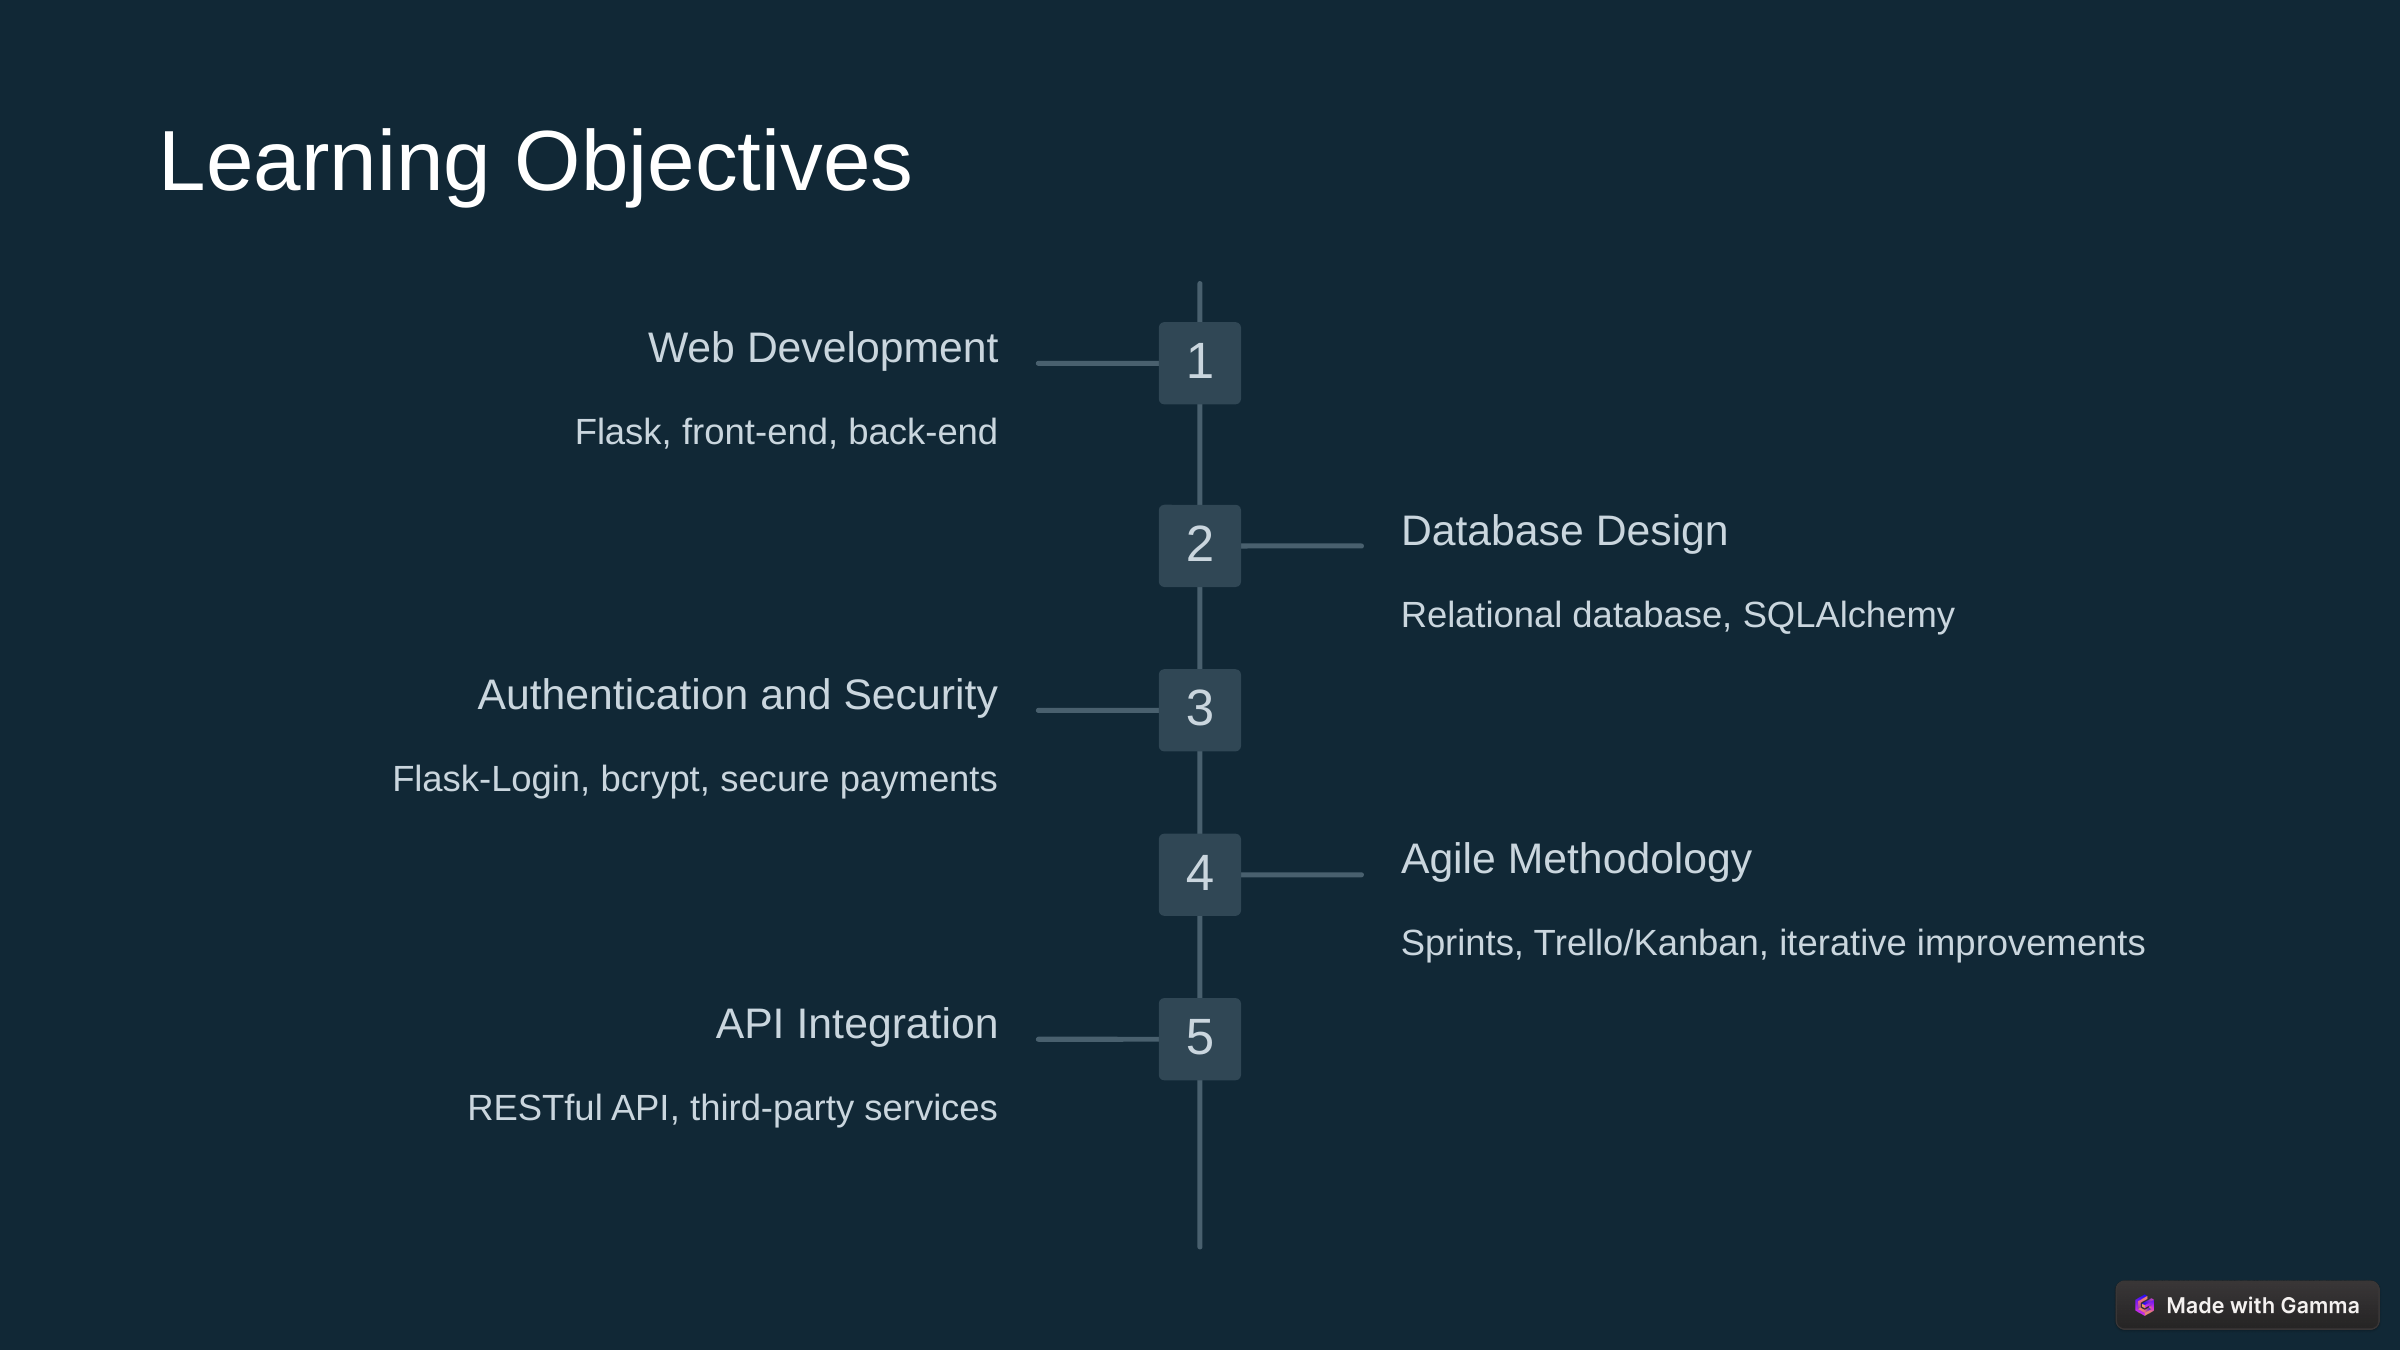

Learning Objectives

Web Development

1

Flask, front-end, back-end
Database Design

2

Relational database, SQLAlchemy
Authentication and Security

3

Flask-Login, bcrypt, secure payments
Agile Methodology

4

Sprints, Trello/Kanban, iterative improvements
API Integration

5

RESTful API, third-party services